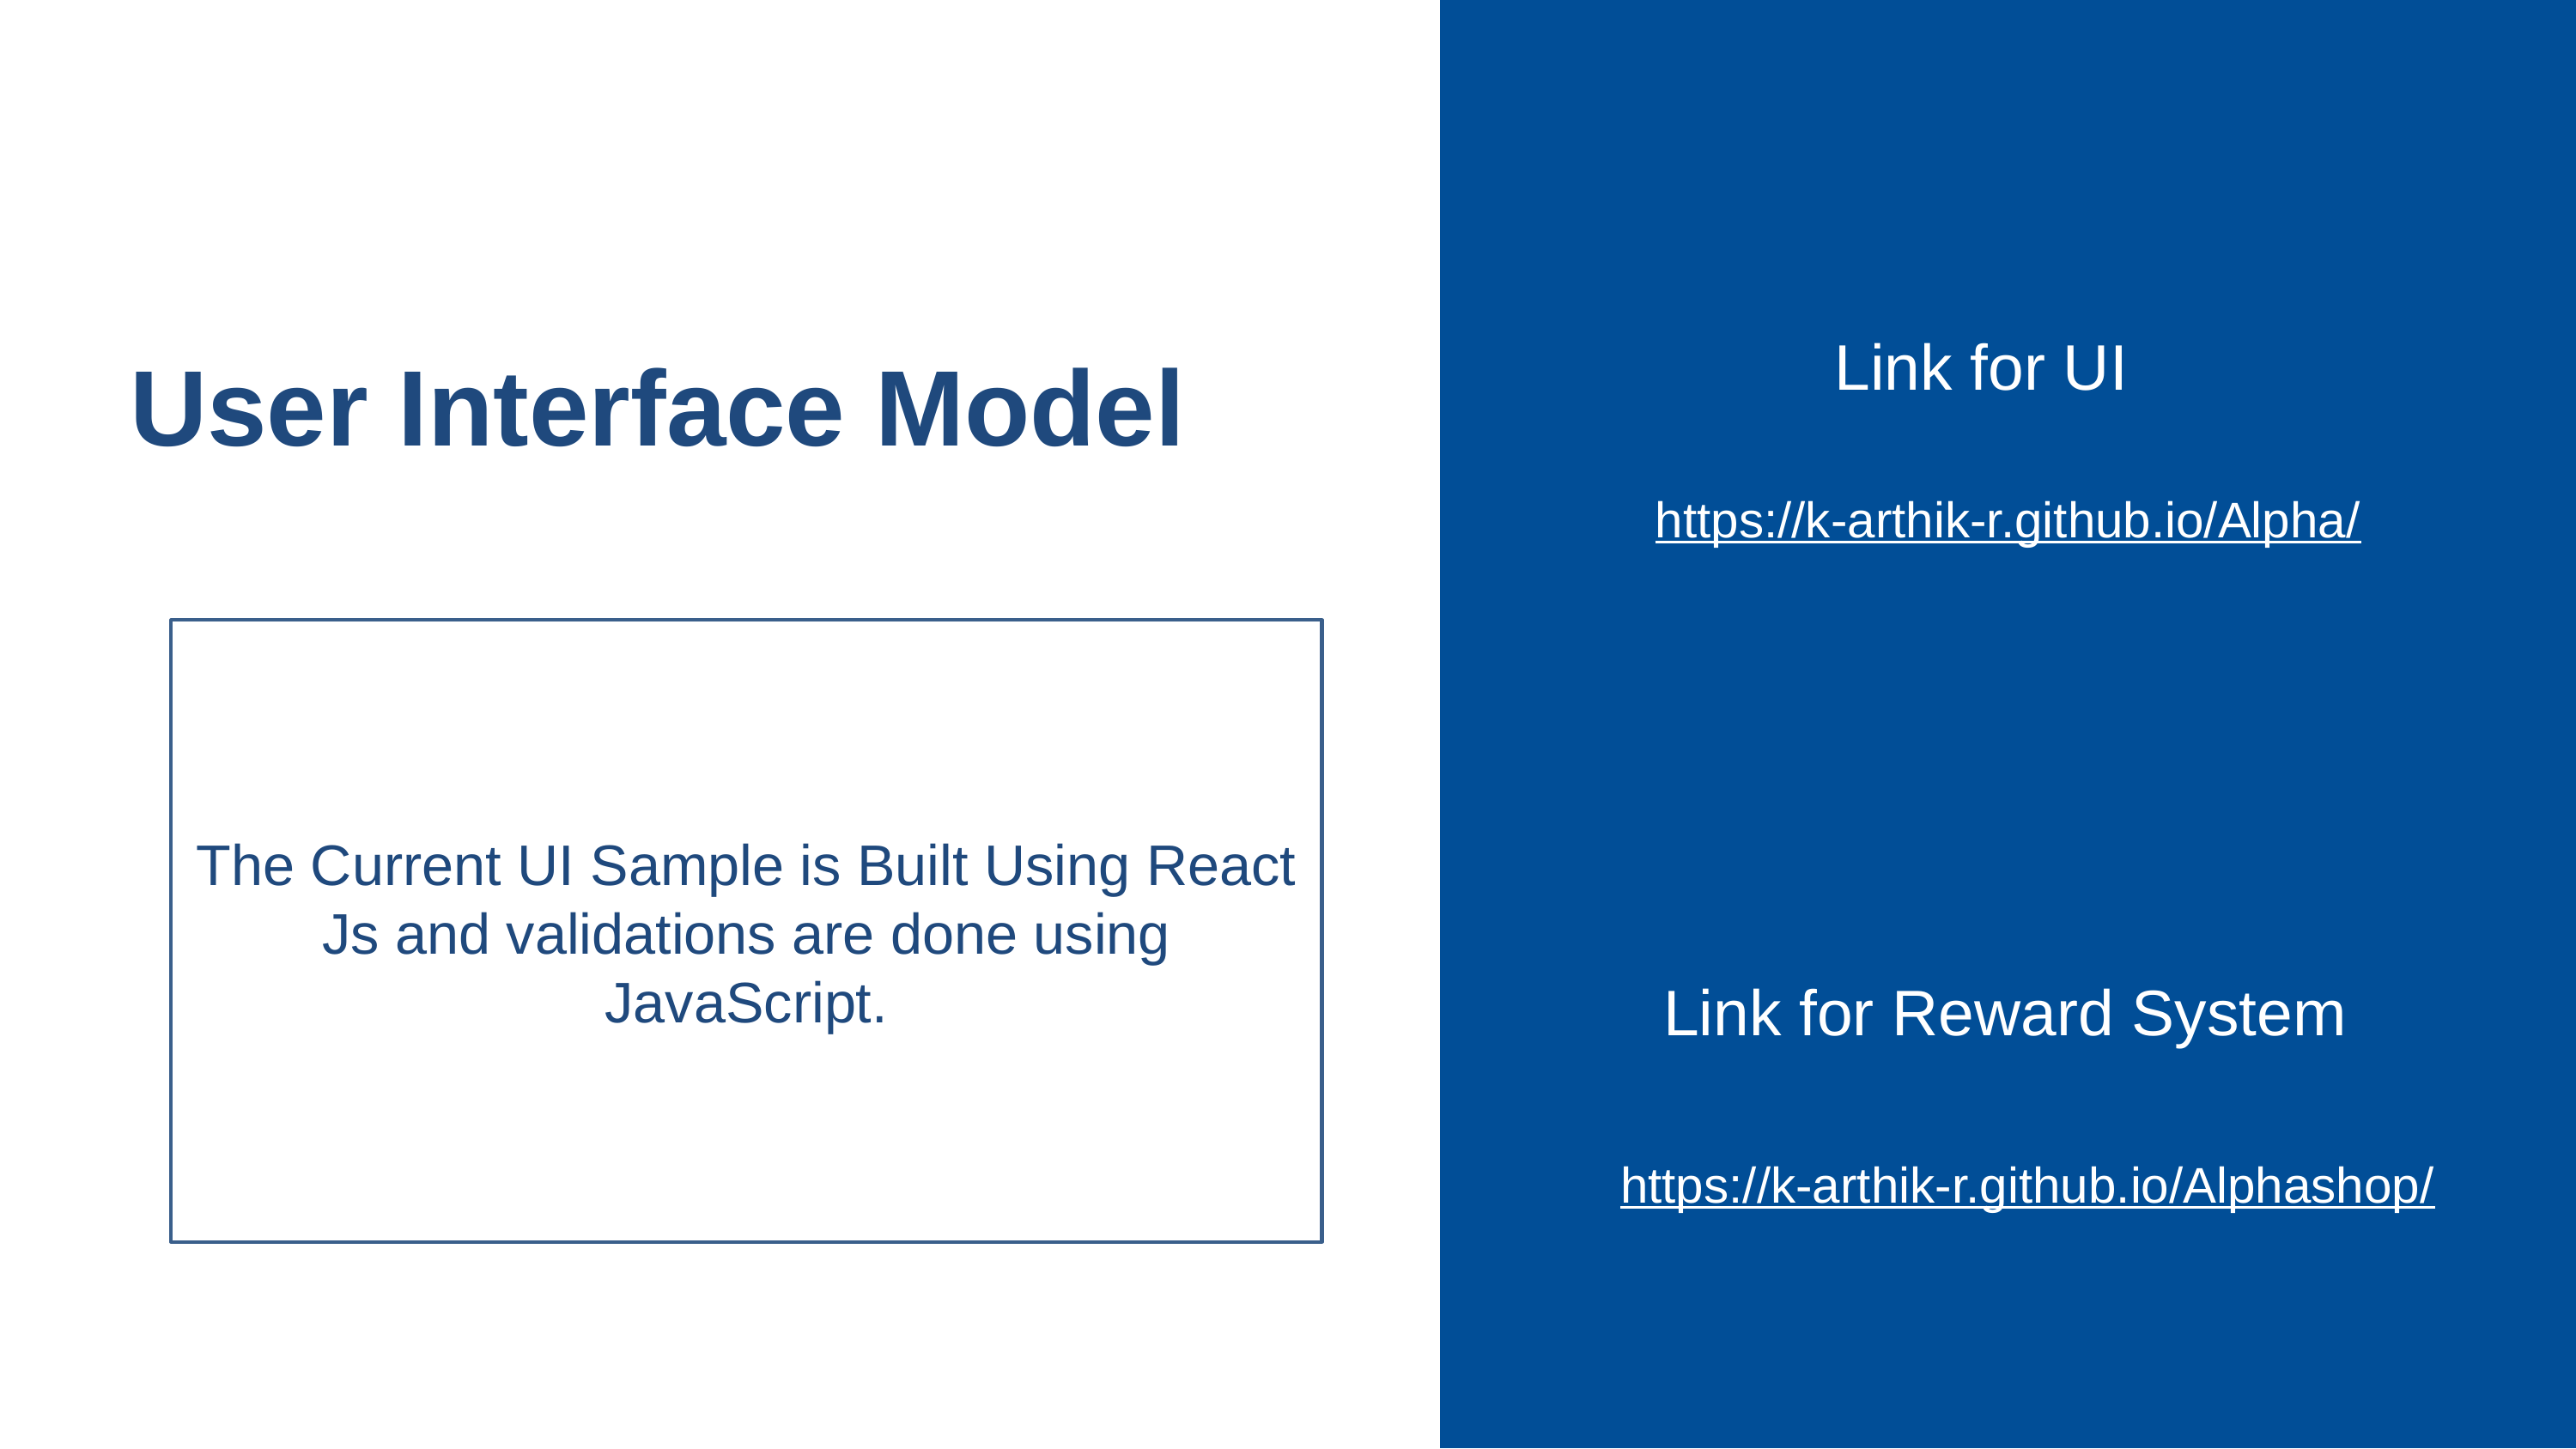

User Interface Model
Link for UI

https://k-arthik-r.github.io/Alpha/
The Current UI Sample is Built Using React Js and validations are done using JavaScript.
Link for Reward System

https://k-arthik-r.github.io/Alphashop/